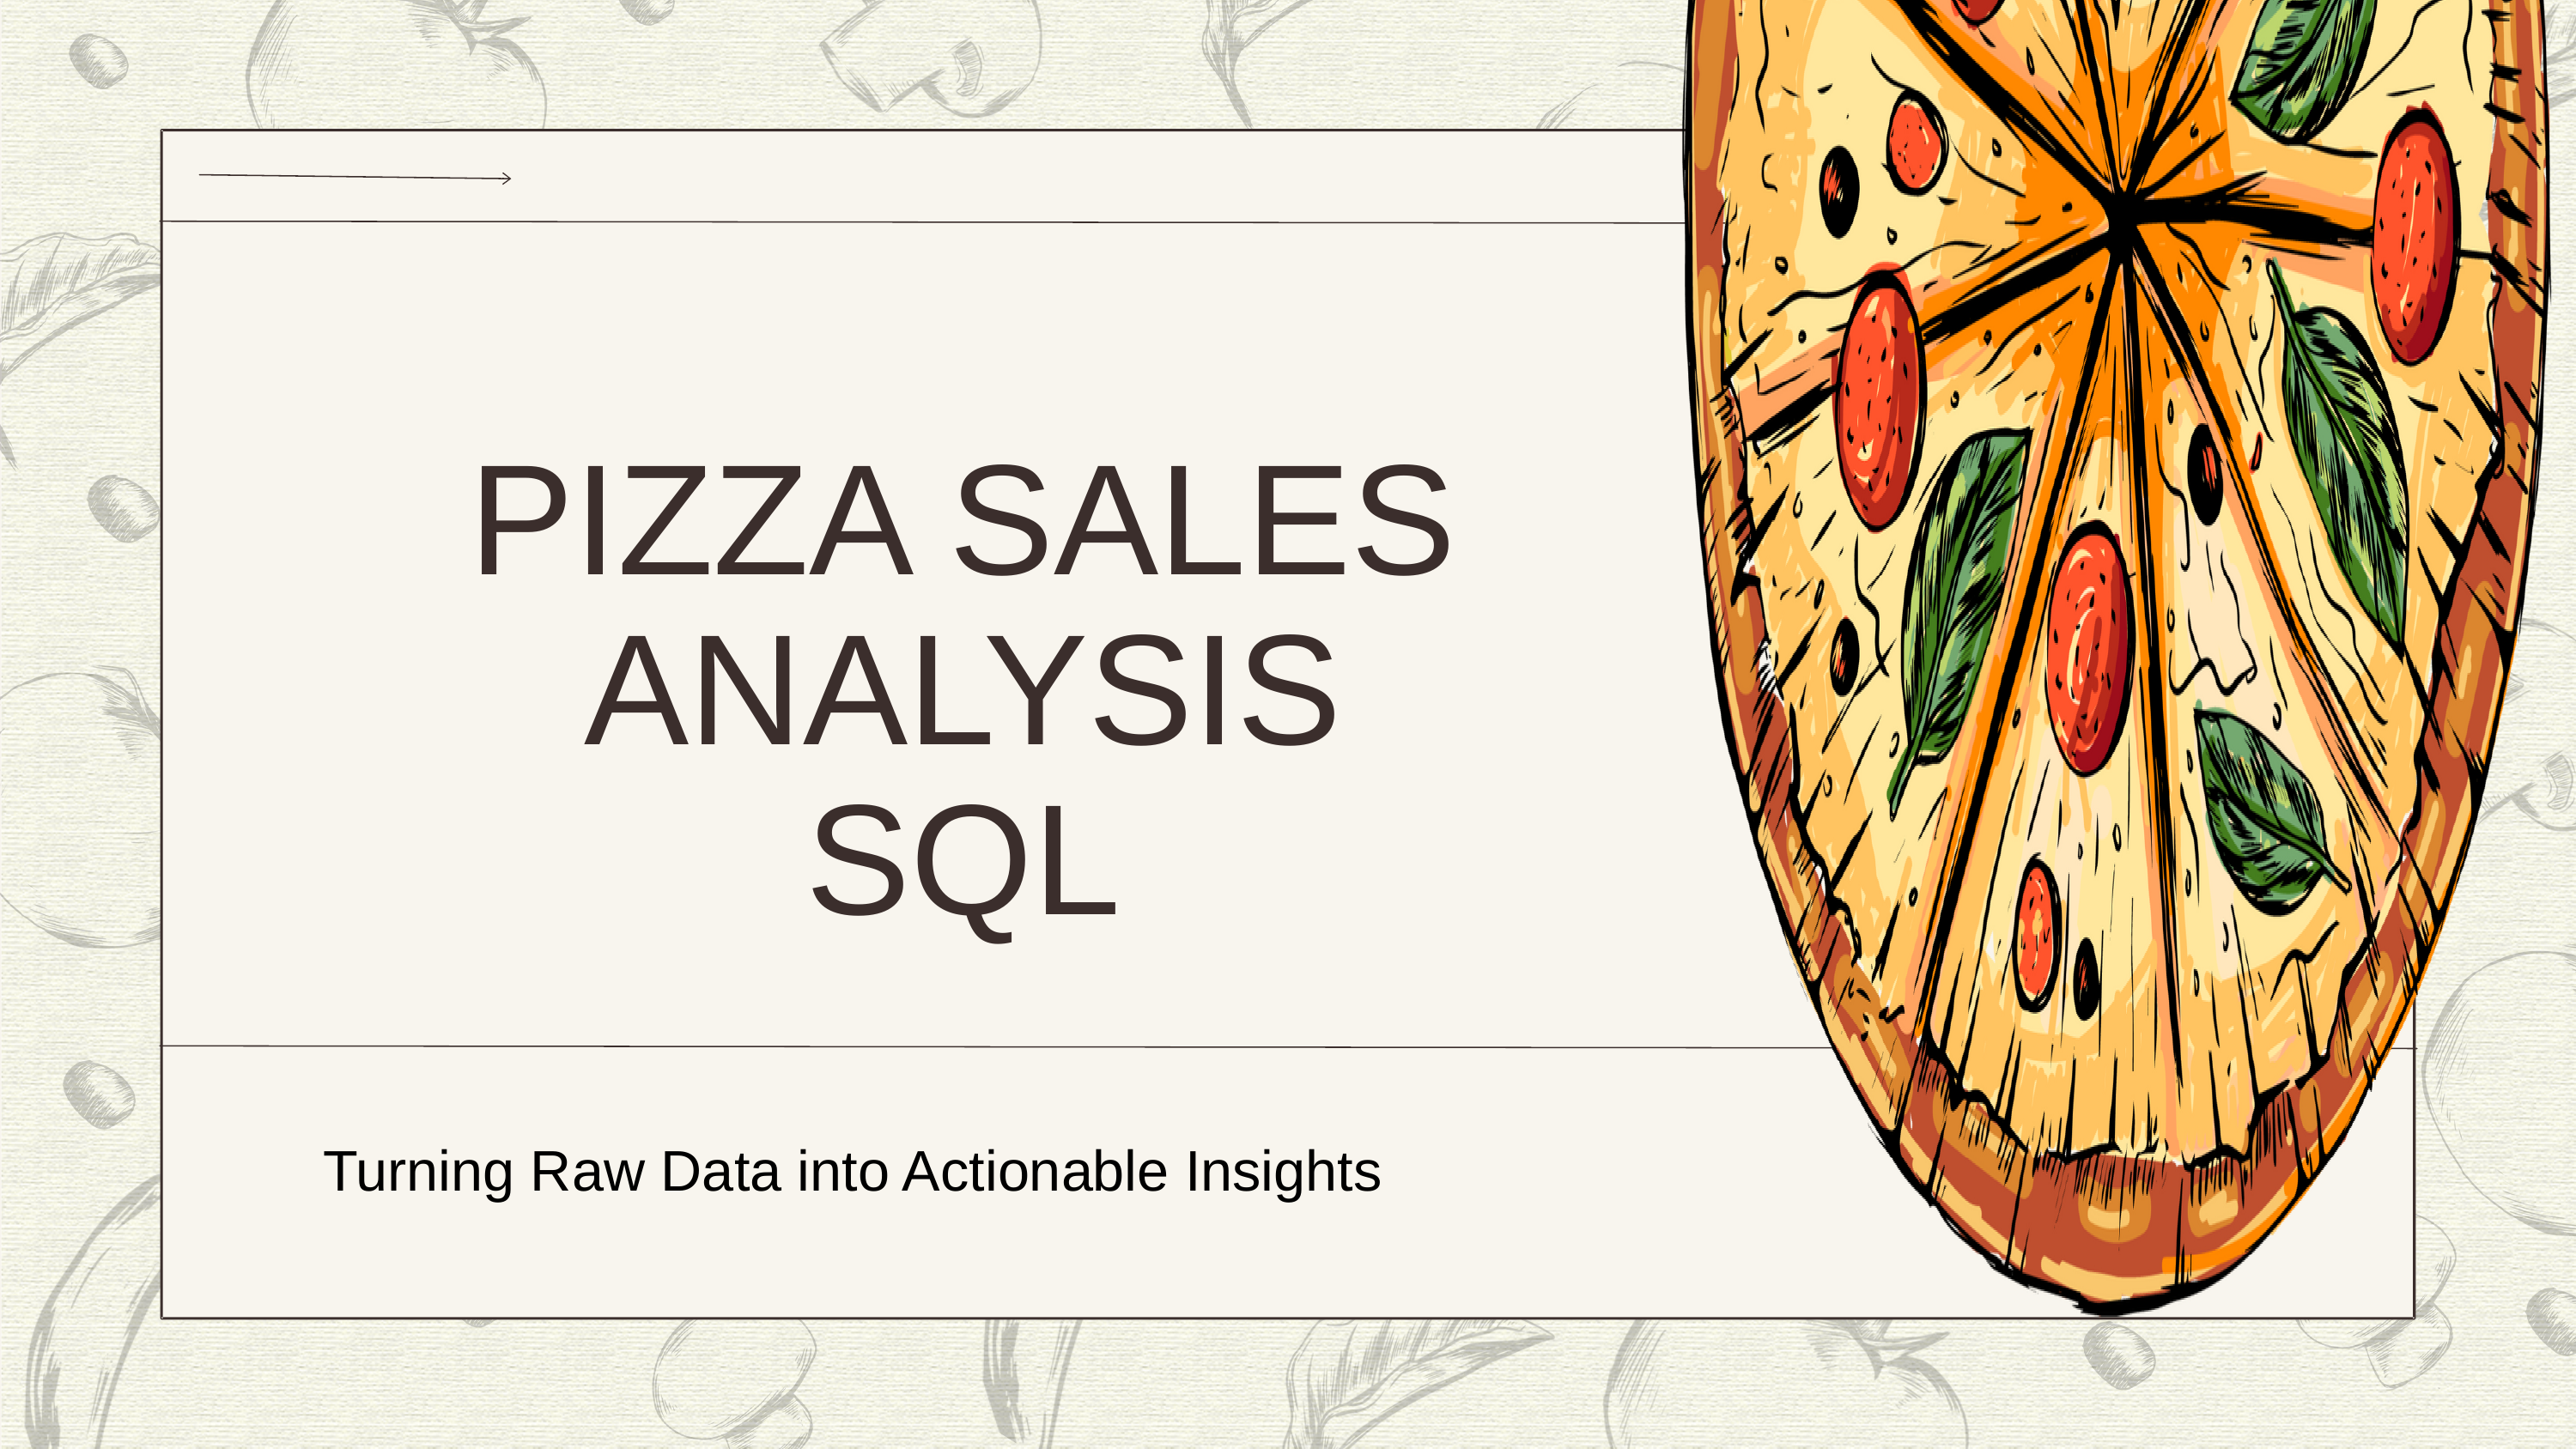

www.slidesgo.es

PIZZA SALES ANALYSIS
SQL

Turning Raw Data into Actionable Insights